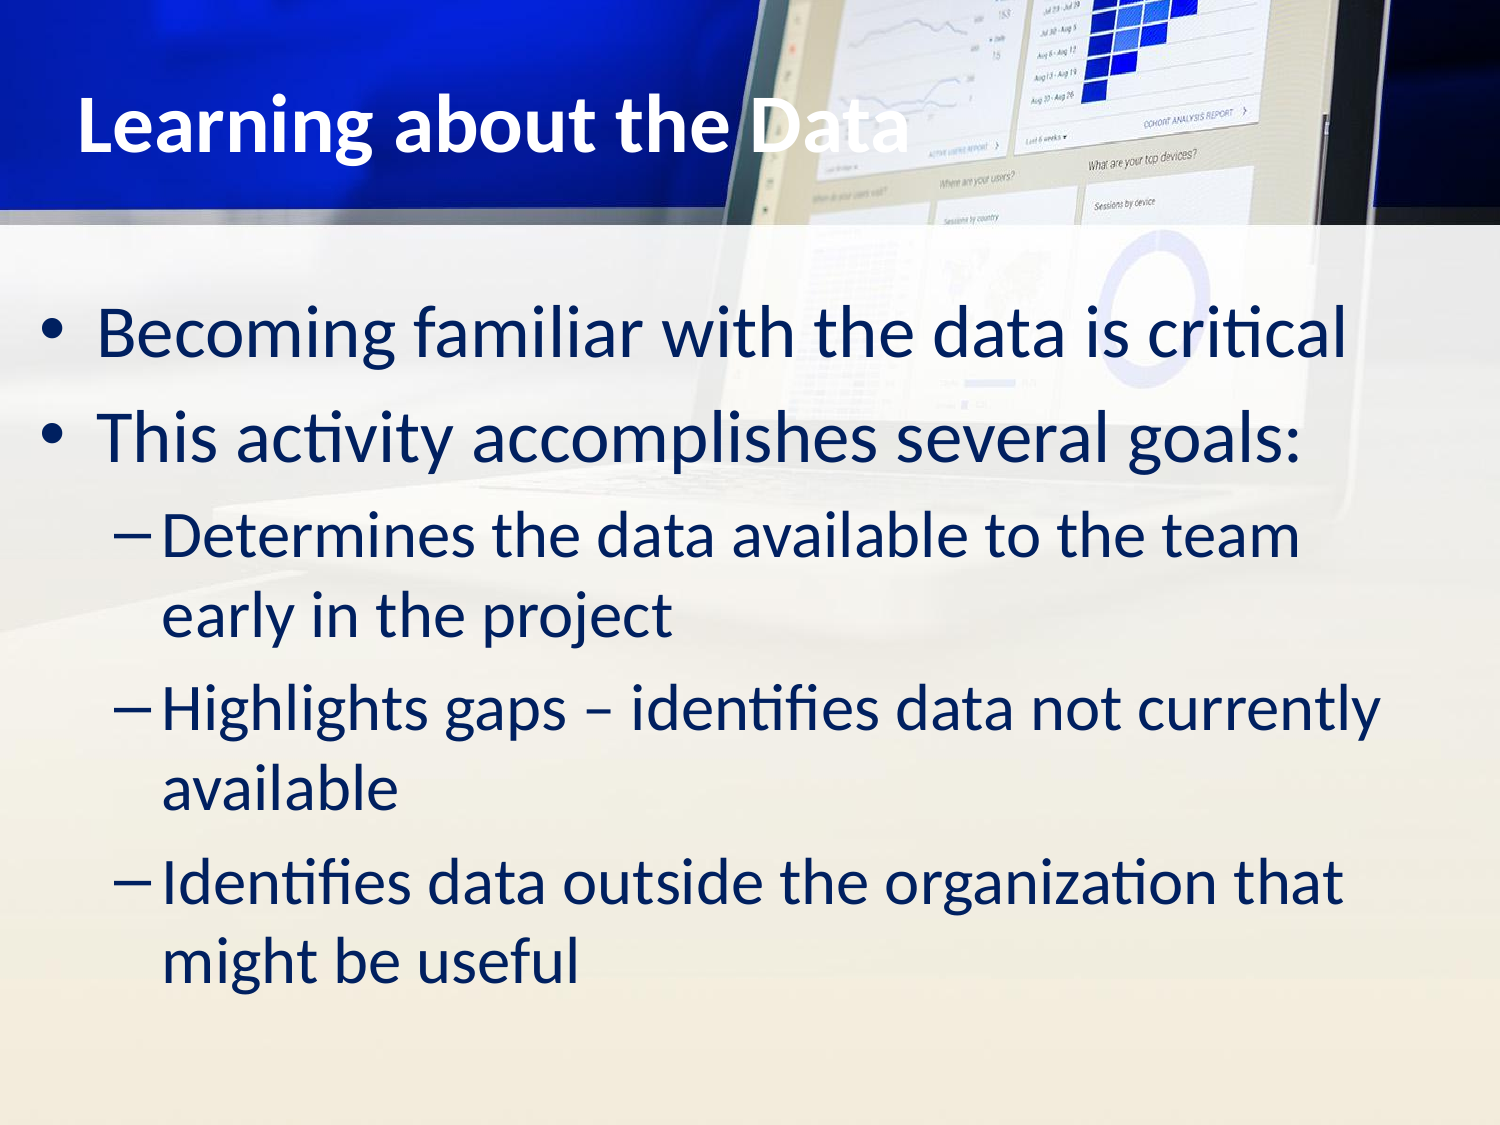

# Learning about the Data
Becoming familiar with the data is critical
This activity accomplishes several goals:
Determines the data available to the team early in the project
Highlights gaps – identifies data not currently available
Identifies data outside the organization that might be useful